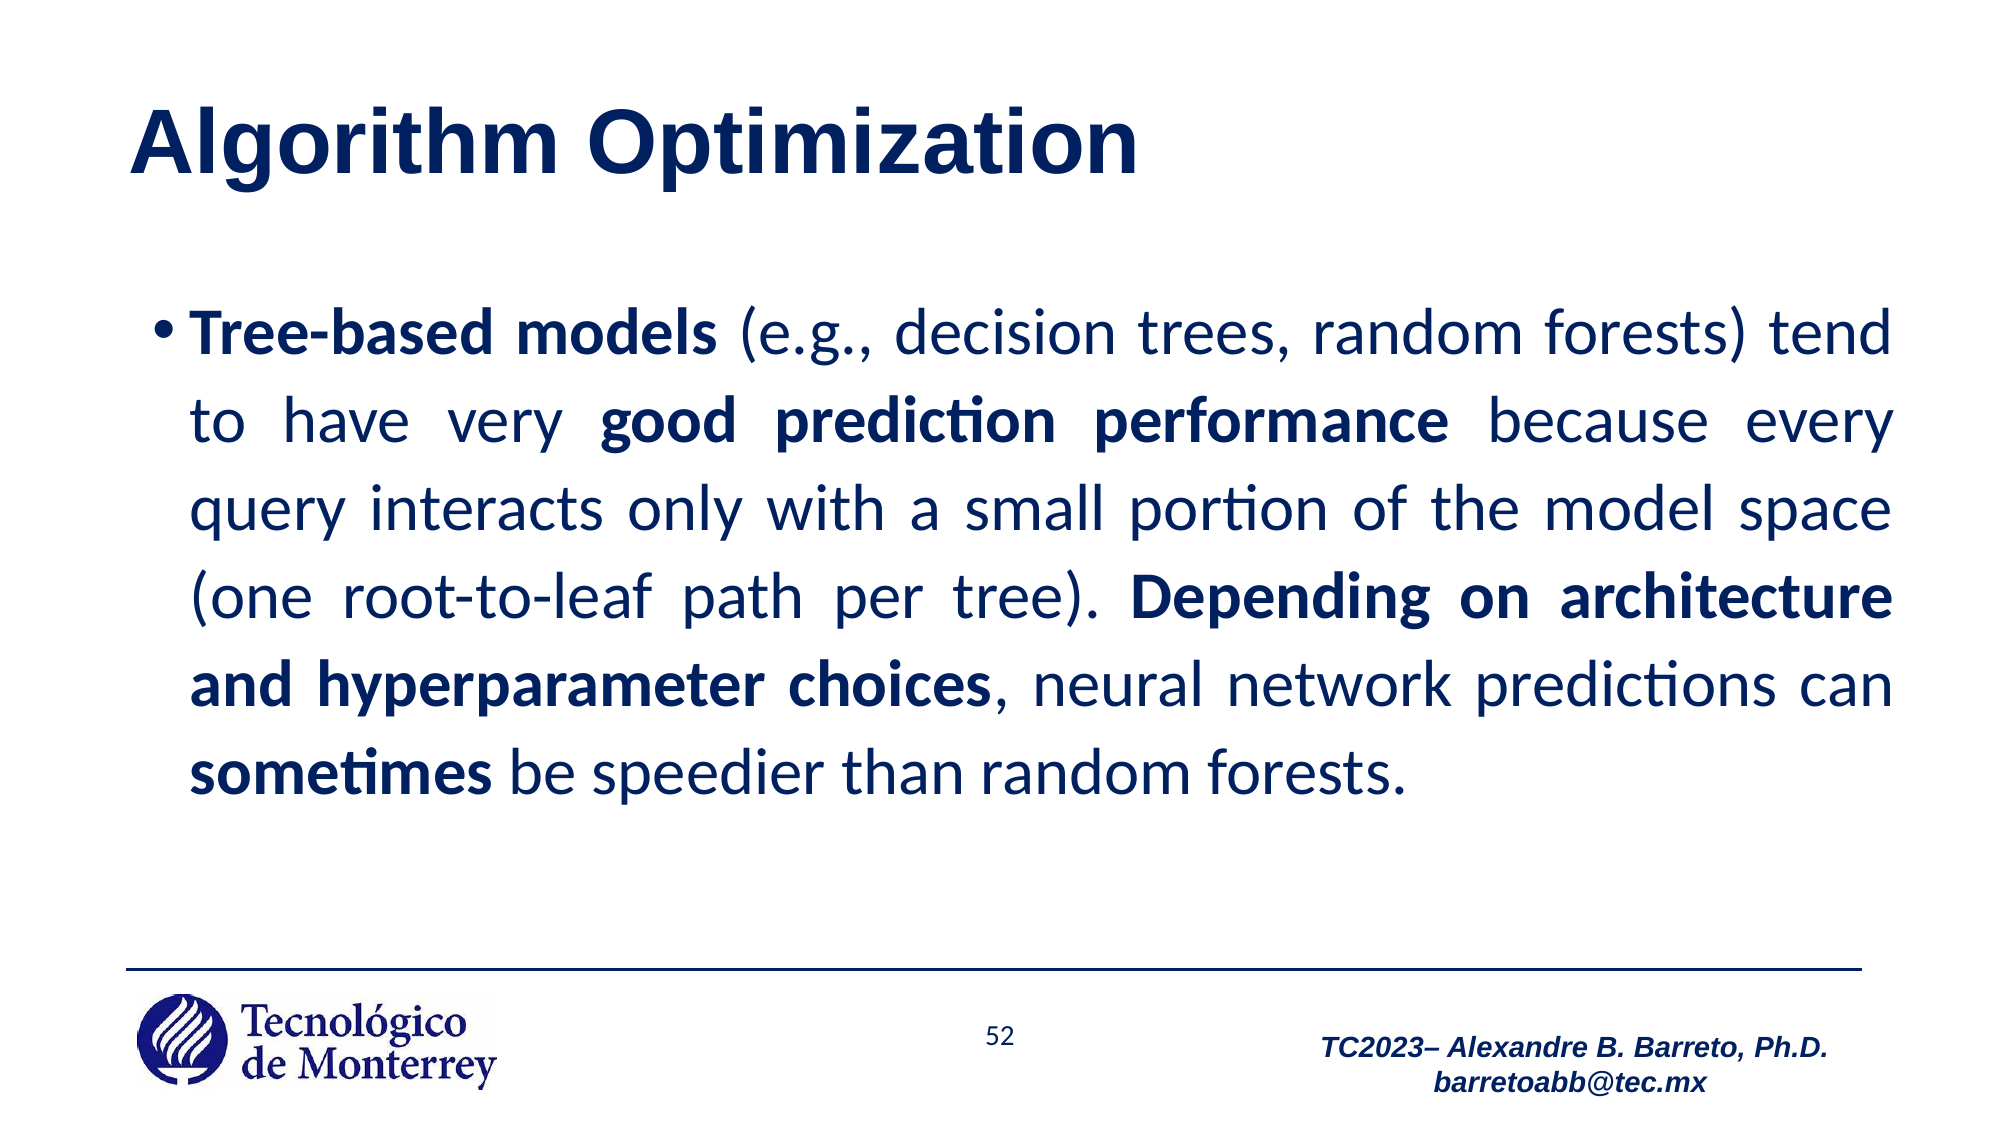

# Algorithm Optimization
Tree-based models (e.g., decision trees, random forests) tend to have very good prediction performance because every query interacts only with a small portion of the model space (one root-to-leaf path per tree). Depending on architecture and hyperparameter choices, neural network predictions can sometimes be speedier than random forests.